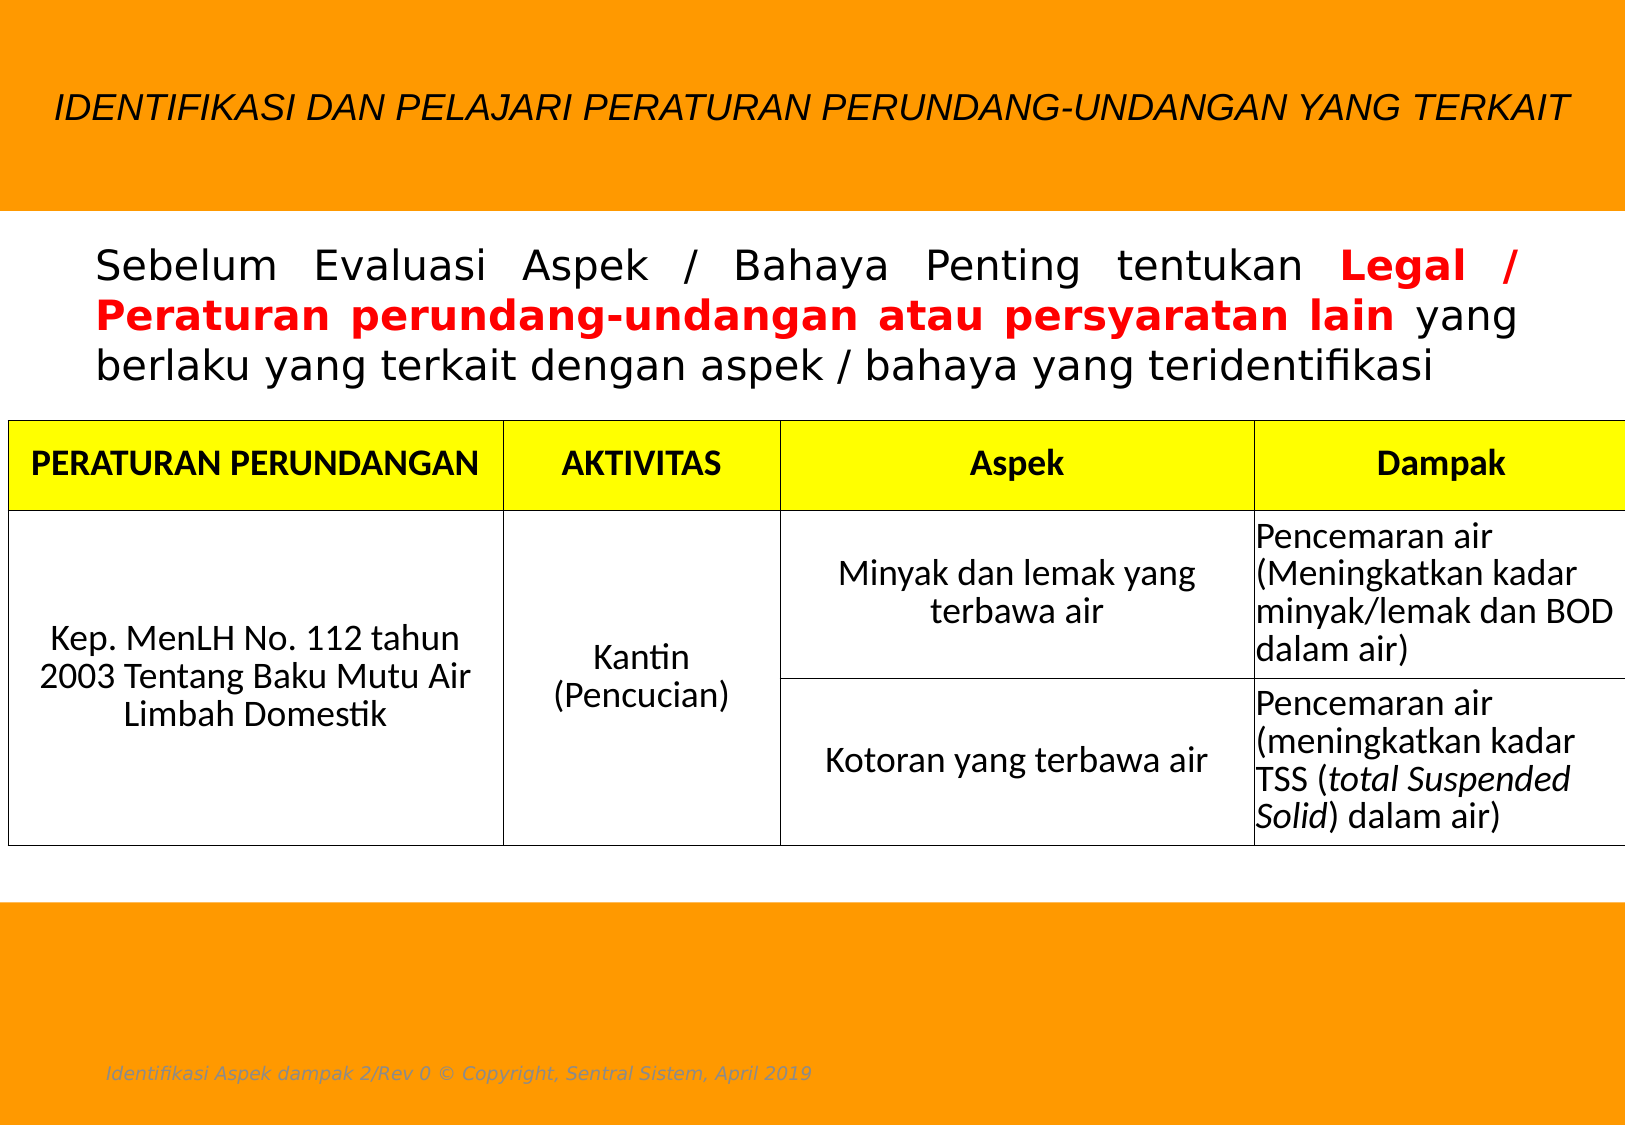

# IDENTIFIKASI DAN PELAJARI PERATURAN PERUNDANG-UNDANGAN YANG TERKAIT
Sebelum Evaluasi Aspek / Bahaya Penting tentukan Legal / Peraturan perundang-undangan atau persyaratan lain yang berlaku yang terkait dengan aspek / bahaya yang teridentifikasi
| PERATURAN PERUNDANGAN | AKTIVITAS | Aspek | Dampak |
| --- | --- | --- | --- |
| Kep. MenLH No. 112 tahun 2003 Tentang Baku Mutu Air Limbah Domestik | Kantin (Pencucian) | Minyak dan lemak yang terbawa air | Pencemaran air (Meningkatkan kadar minyak/lemak dan BOD dalam air) |
|  |  | Kotoran yang terbawa air | Pencemaran air (meningkatkan kadar TSS (total Suspended Solid) dalam air) |

Identifikasi Aspek dampak 2/Rev 0 © Copyright, Sentral Sistem, April 2019